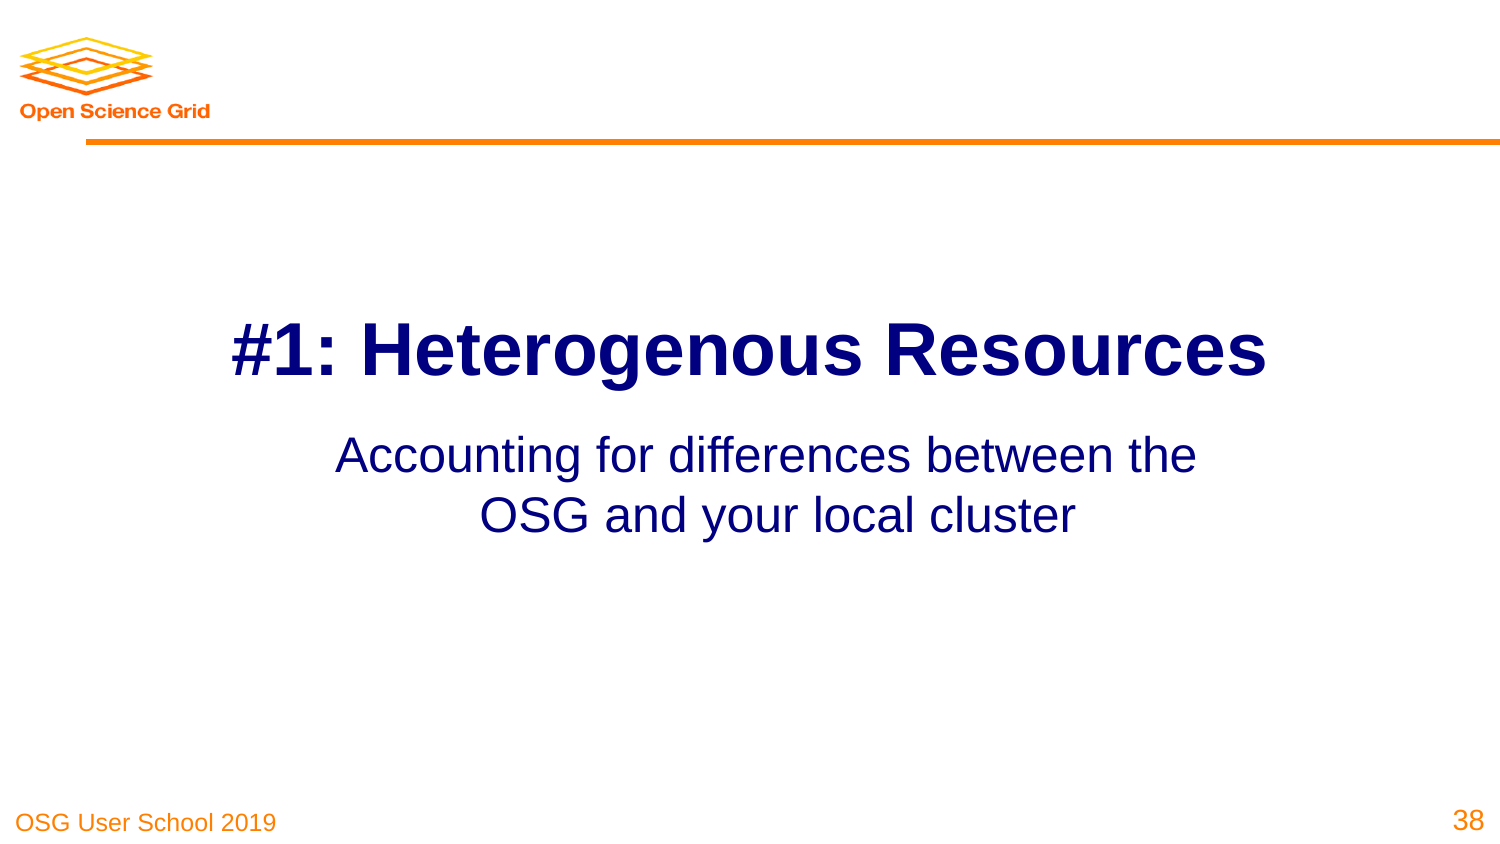

#1: Heterogenous Resources
Accounting for differences between the OSG and your local cluster
38